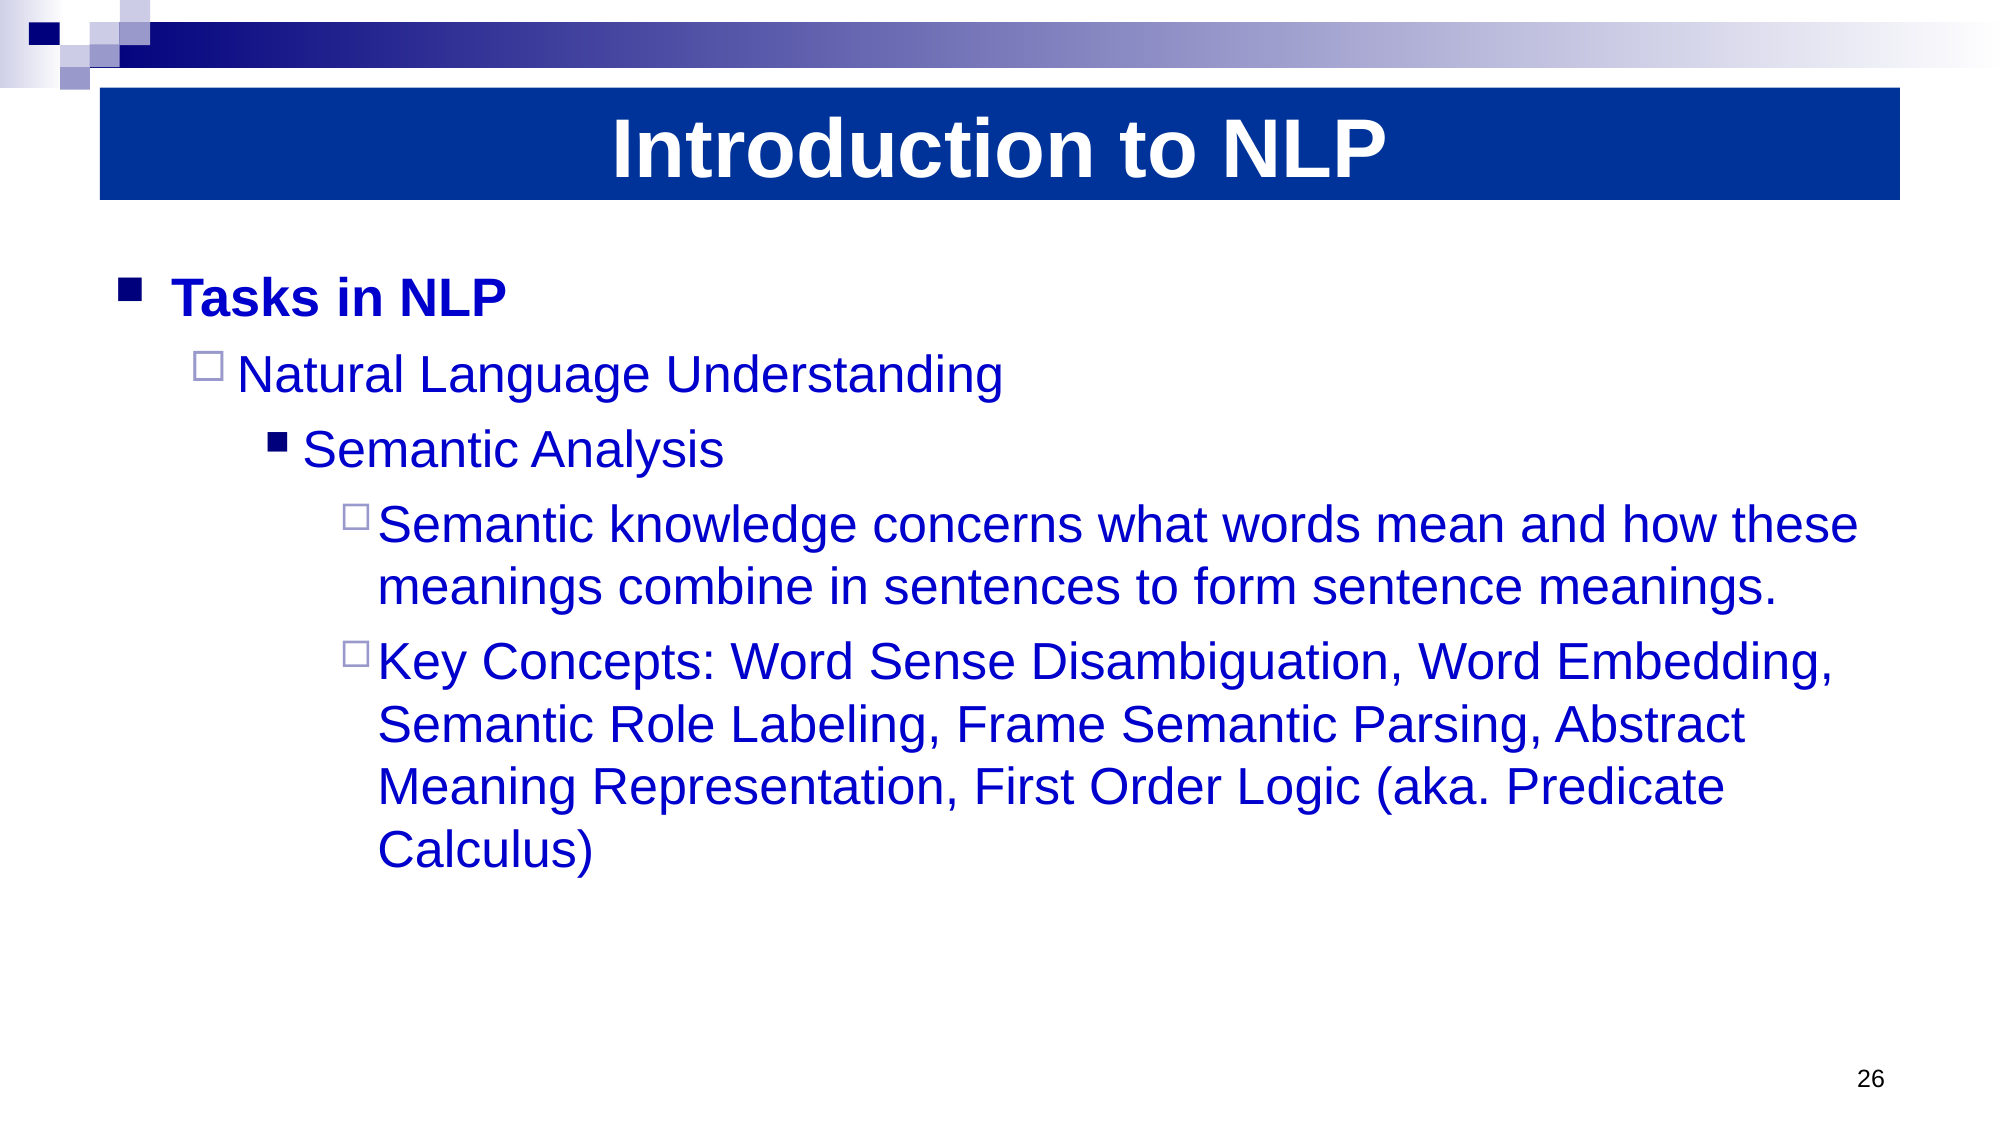

# Introduction to NLP
Tasks in NLP
Natural Language Understanding
Semantic Analysis
Semantic knowledge concerns what words mean and how these meanings combine in sentences to form sentence meanings.
Key Concepts: Word Sense Disambiguation, Word Embedding, Semantic Role Labeling, Frame Semantic Parsing, Abstract Meaning Representation, First Order Logic (aka. Predicate Calculus)
26